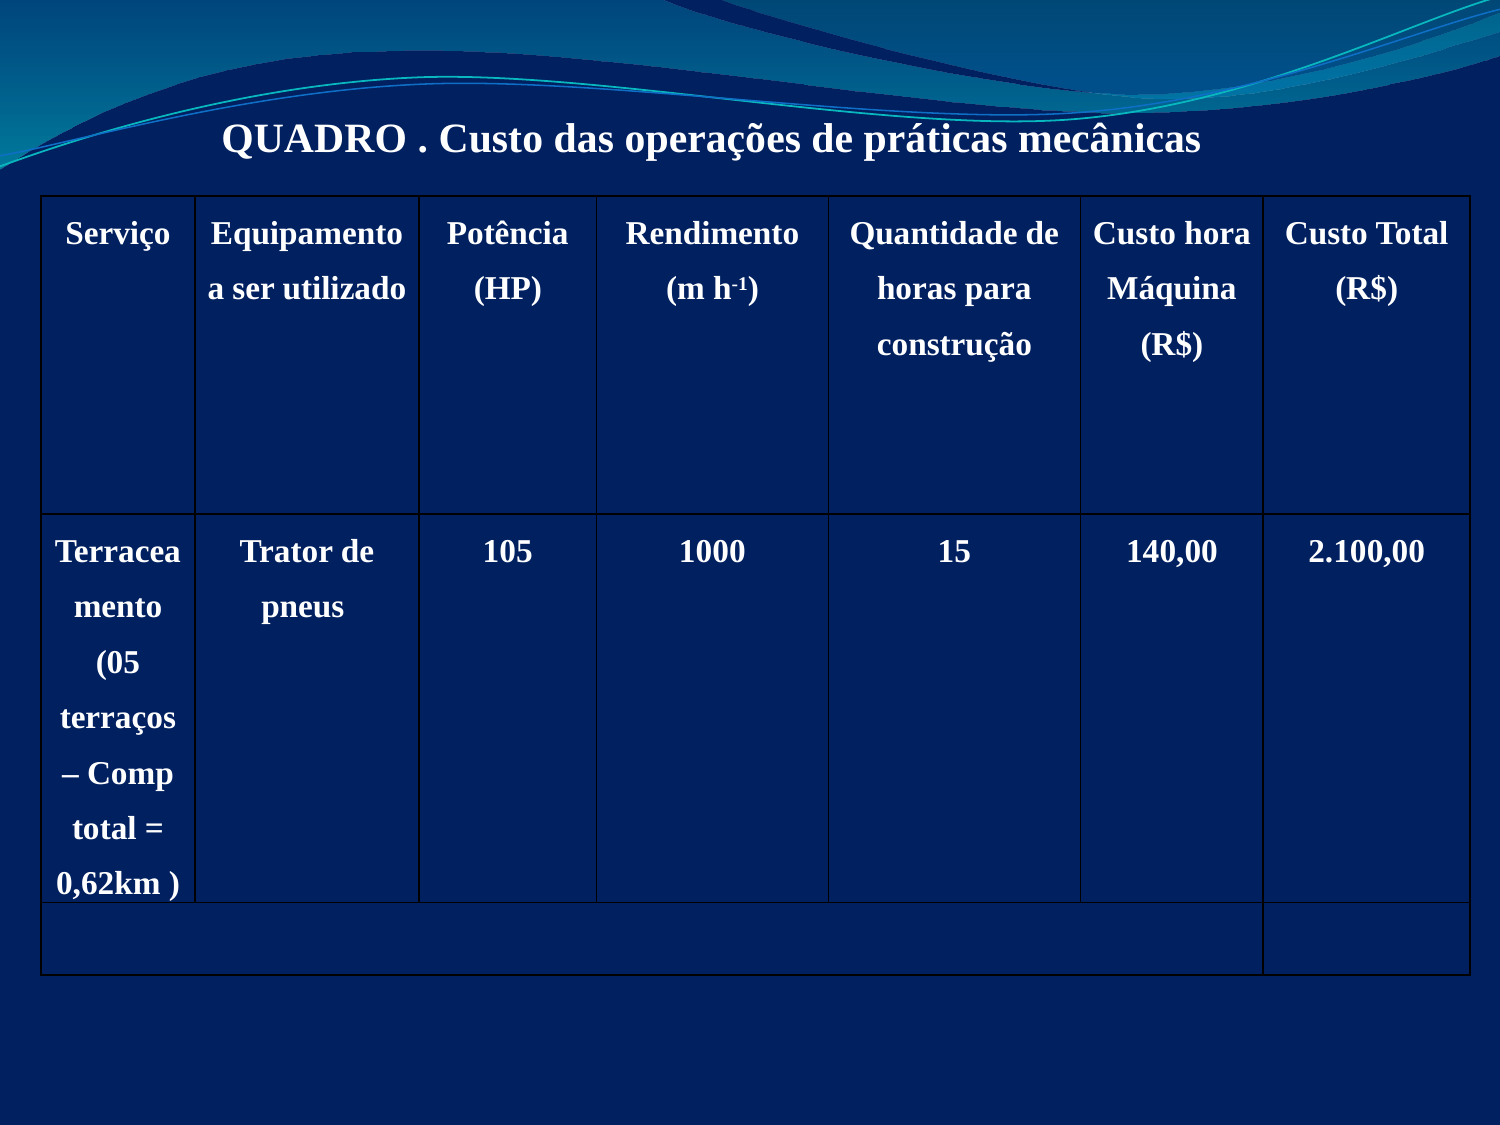

QUADRO . Custo das operações de práticas mecânicas
| Serviço | Equipamento a ser utilizado | Potência (HP) | Rendimento (m h-1) | Quantidade de horas para construção | Custo hora Máquina (R$) | Custo Total (R$) |
| --- | --- | --- | --- | --- | --- | --- |
| Terraceamento (05 terraços – Comp total = 0,62km ) | Trator de pneus | 105 | 1000 | 15 | 140,00 | 2.100,00 |
|  |  |  |  |  |  |  |